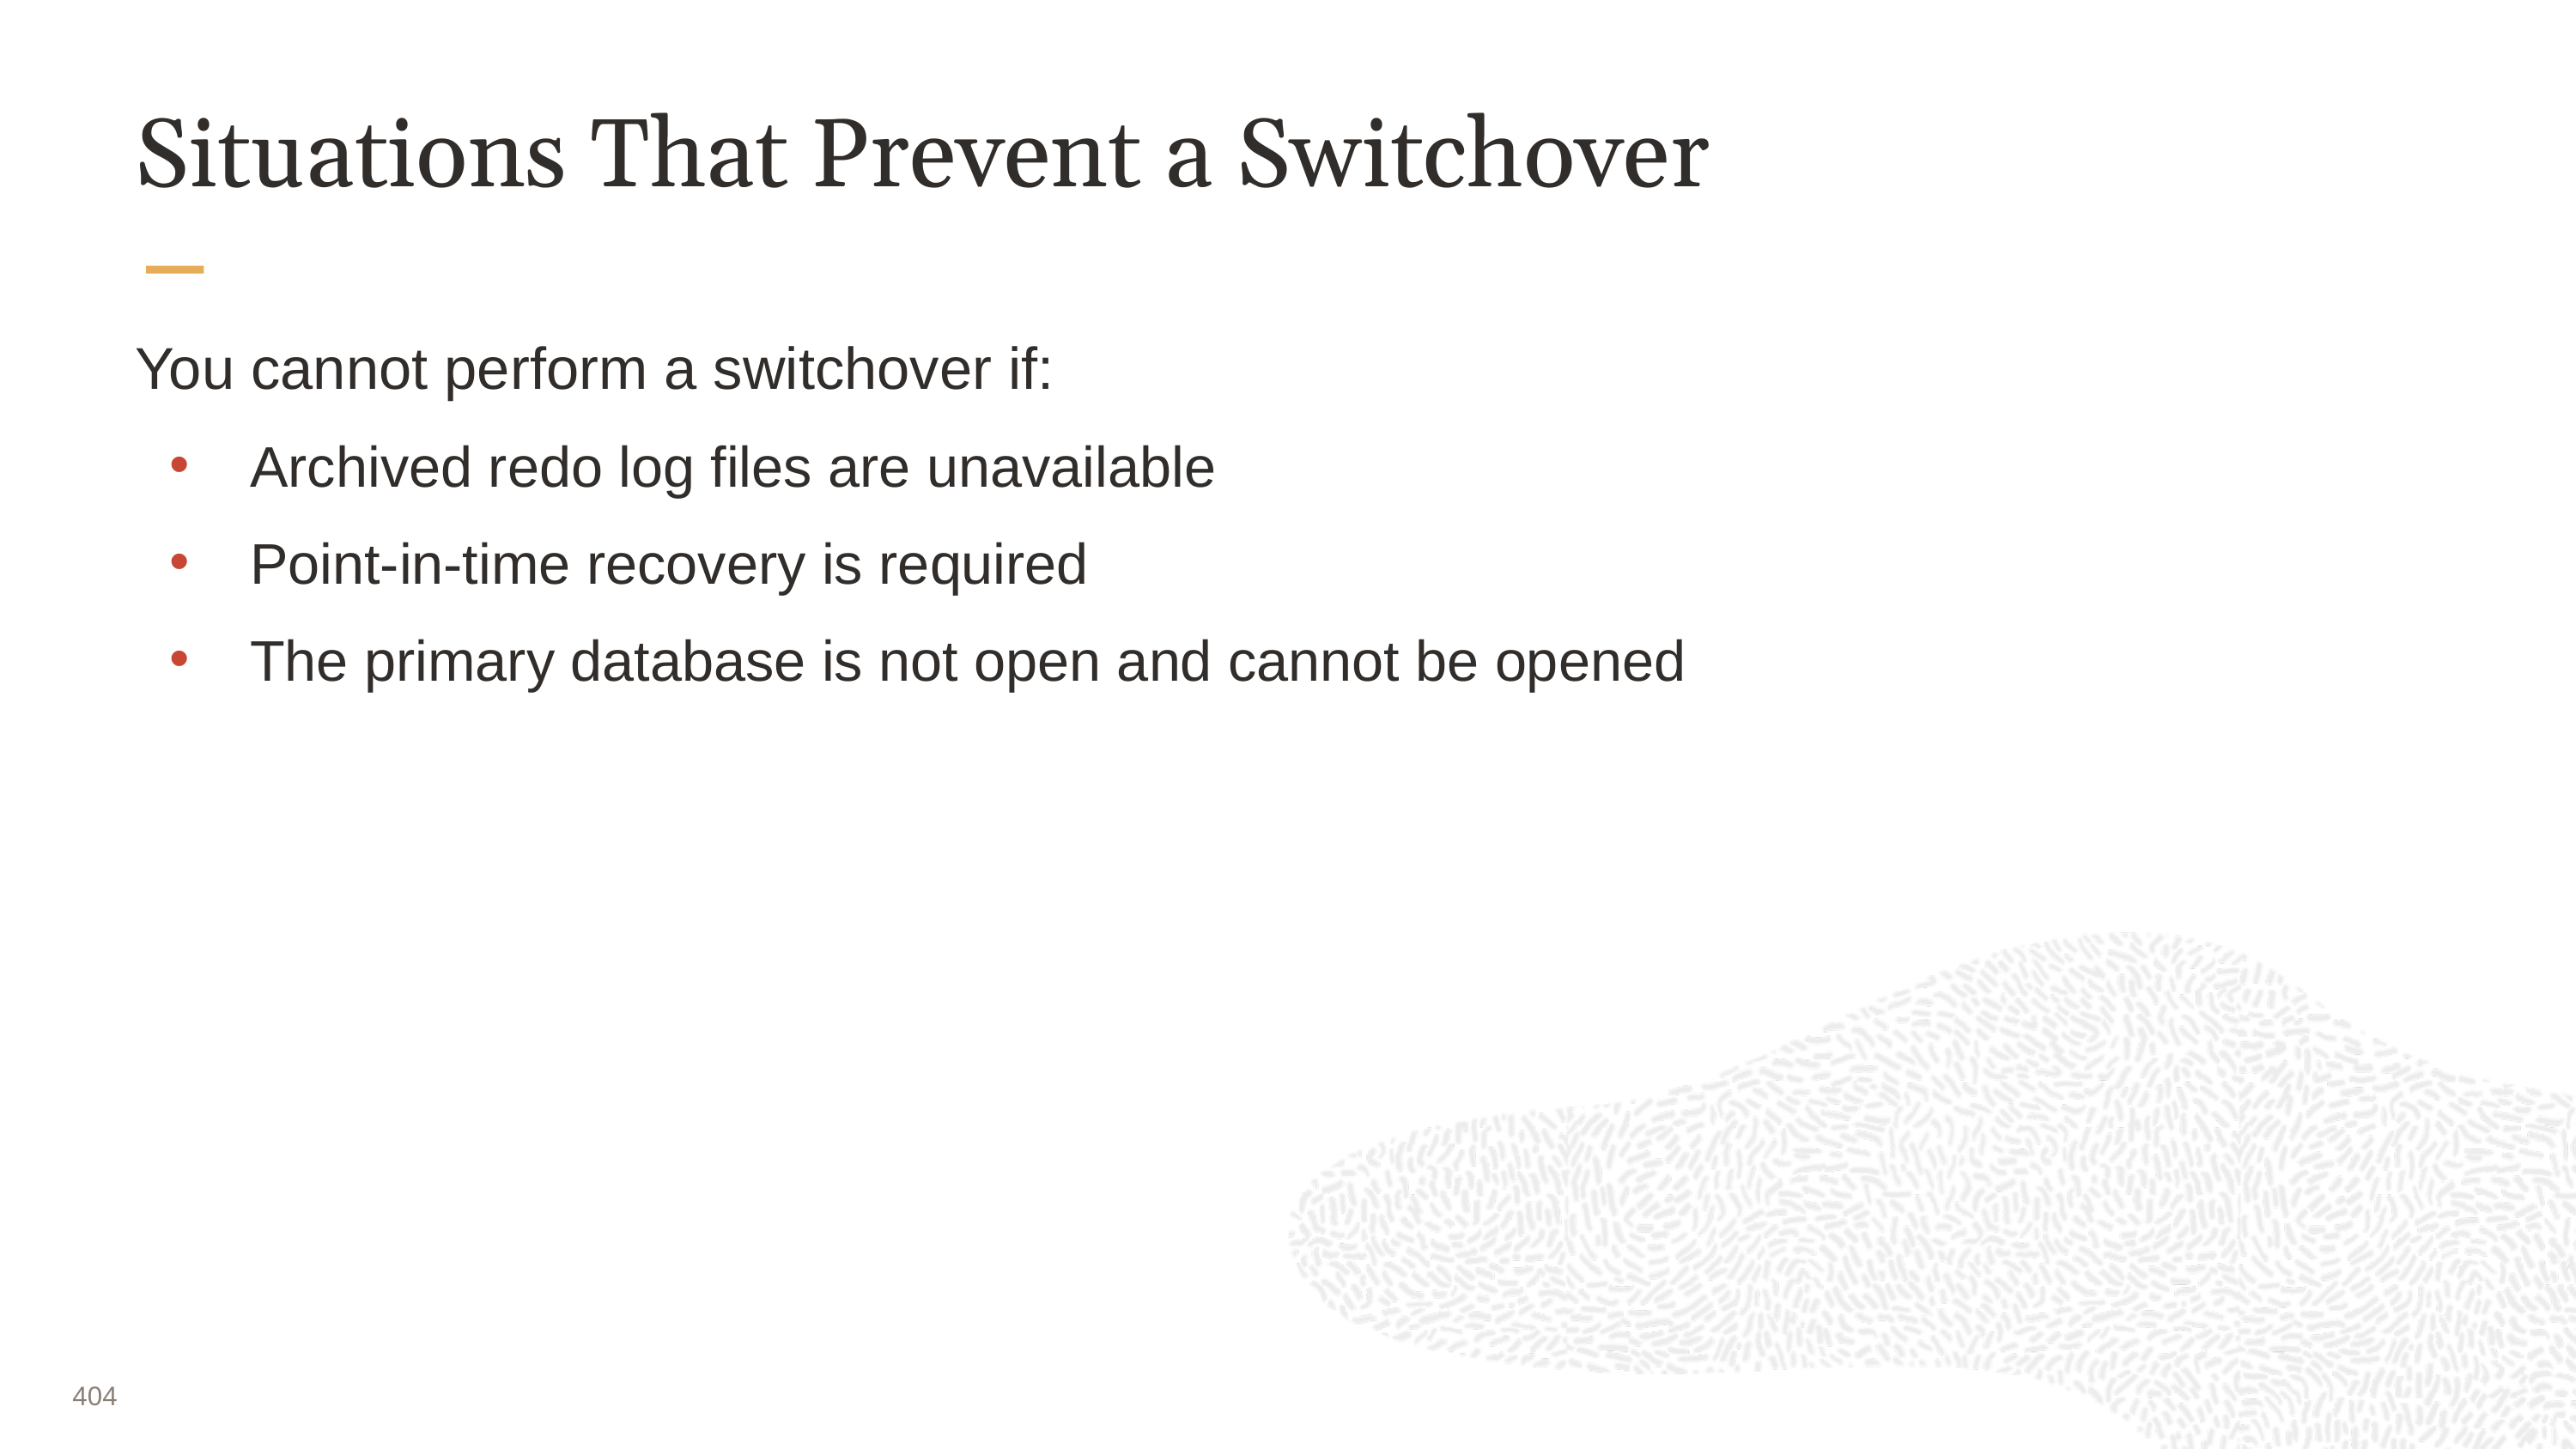

# Situations That Prevent a Switchover
You cannot perform a switchover if:
Archived redo log files are unavailable
Point-in-time recovery is required
The primary database is not open and cannot be opened